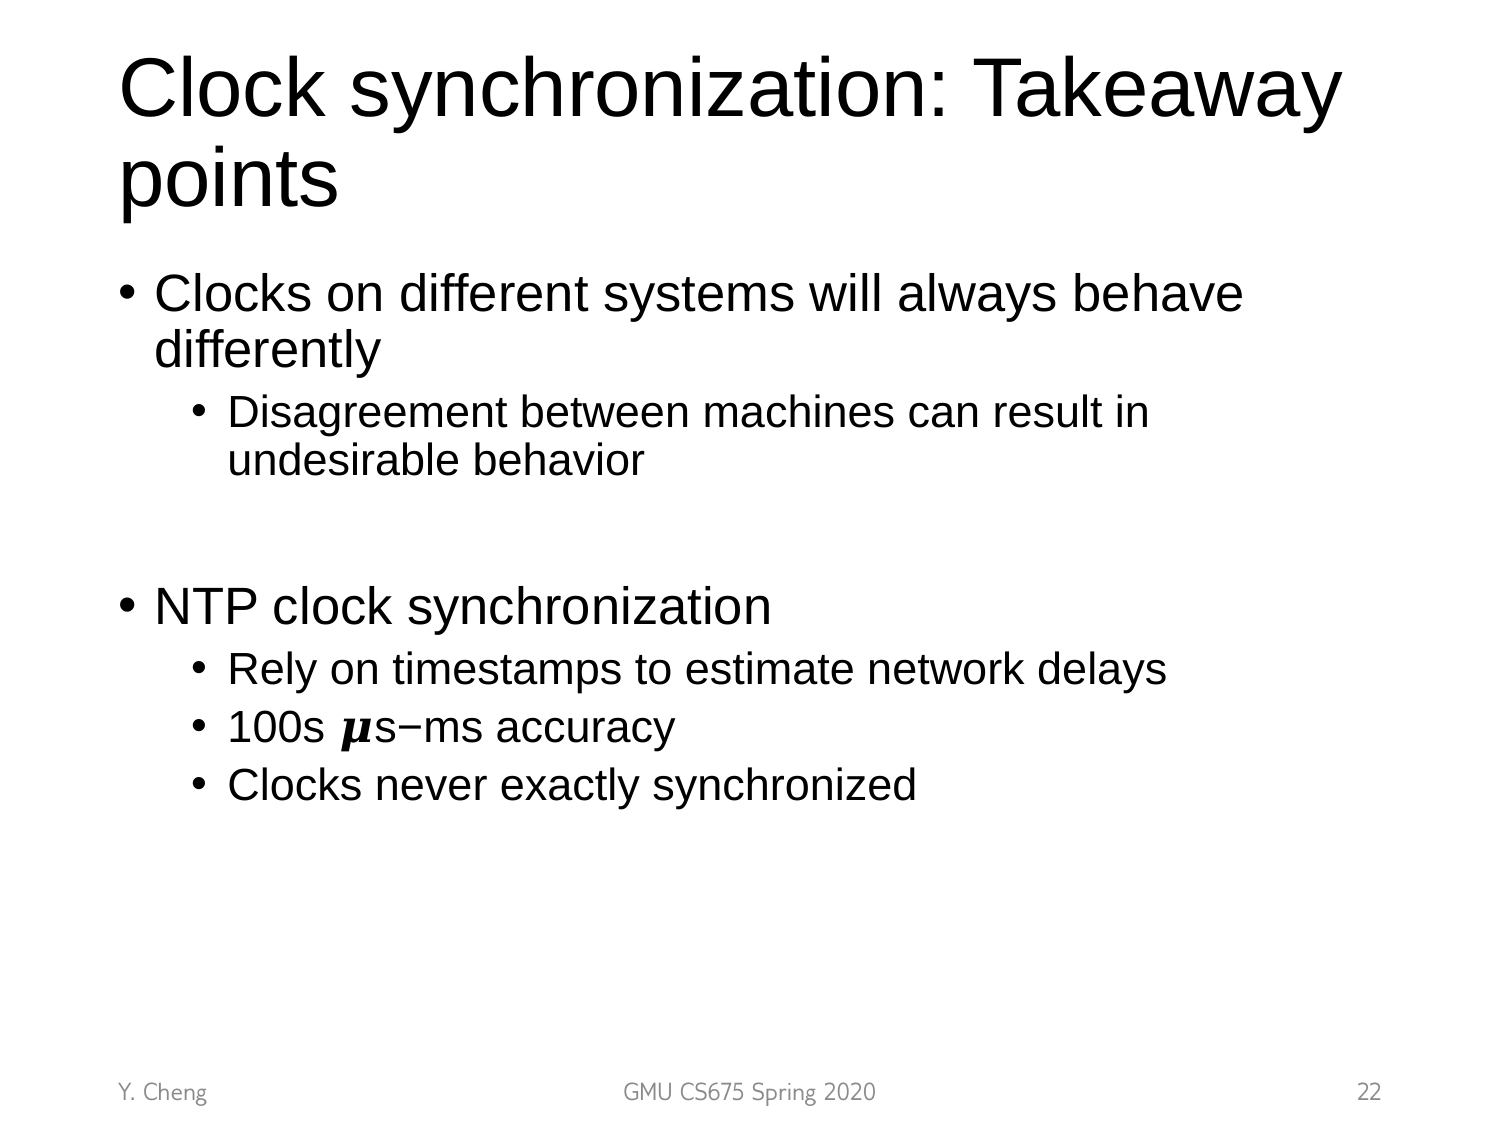

# Clock synchronization: Takeaway points
Clocks on different systems will always behave differently
Disagreement between machines can result in undesirable behavior

NTP clock synchronization
Rely on timestamps to estimate network delays
100s 𝝁s−ms accuracy
Clocks never exactly synchronized

Y. Cheng
GMU CS675 Spring 2020
22